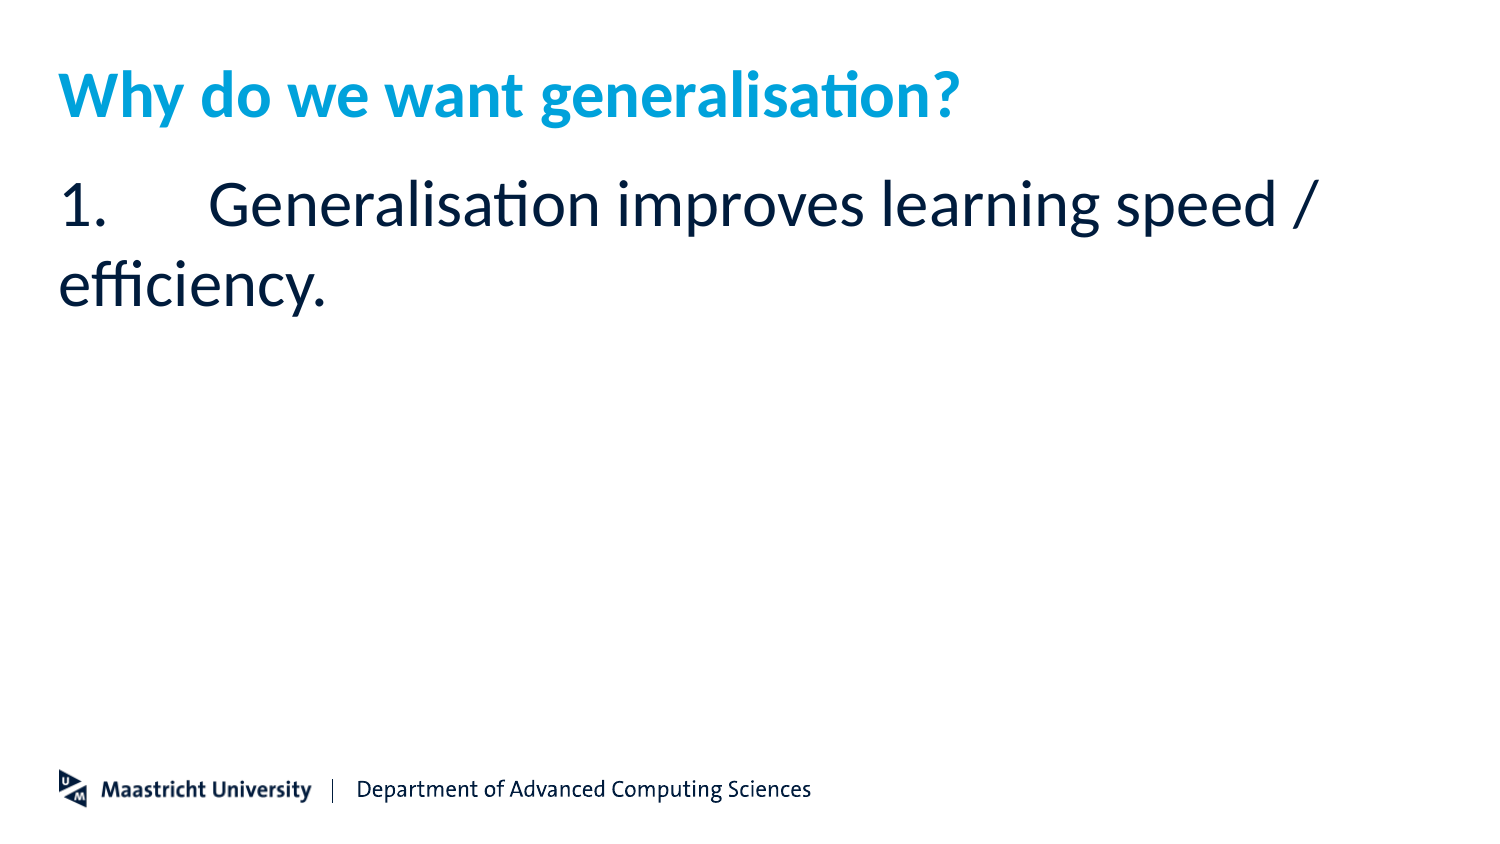

# Why do we want generalisation?
1. 	Generalisation improves learning speed / 	efficiency.